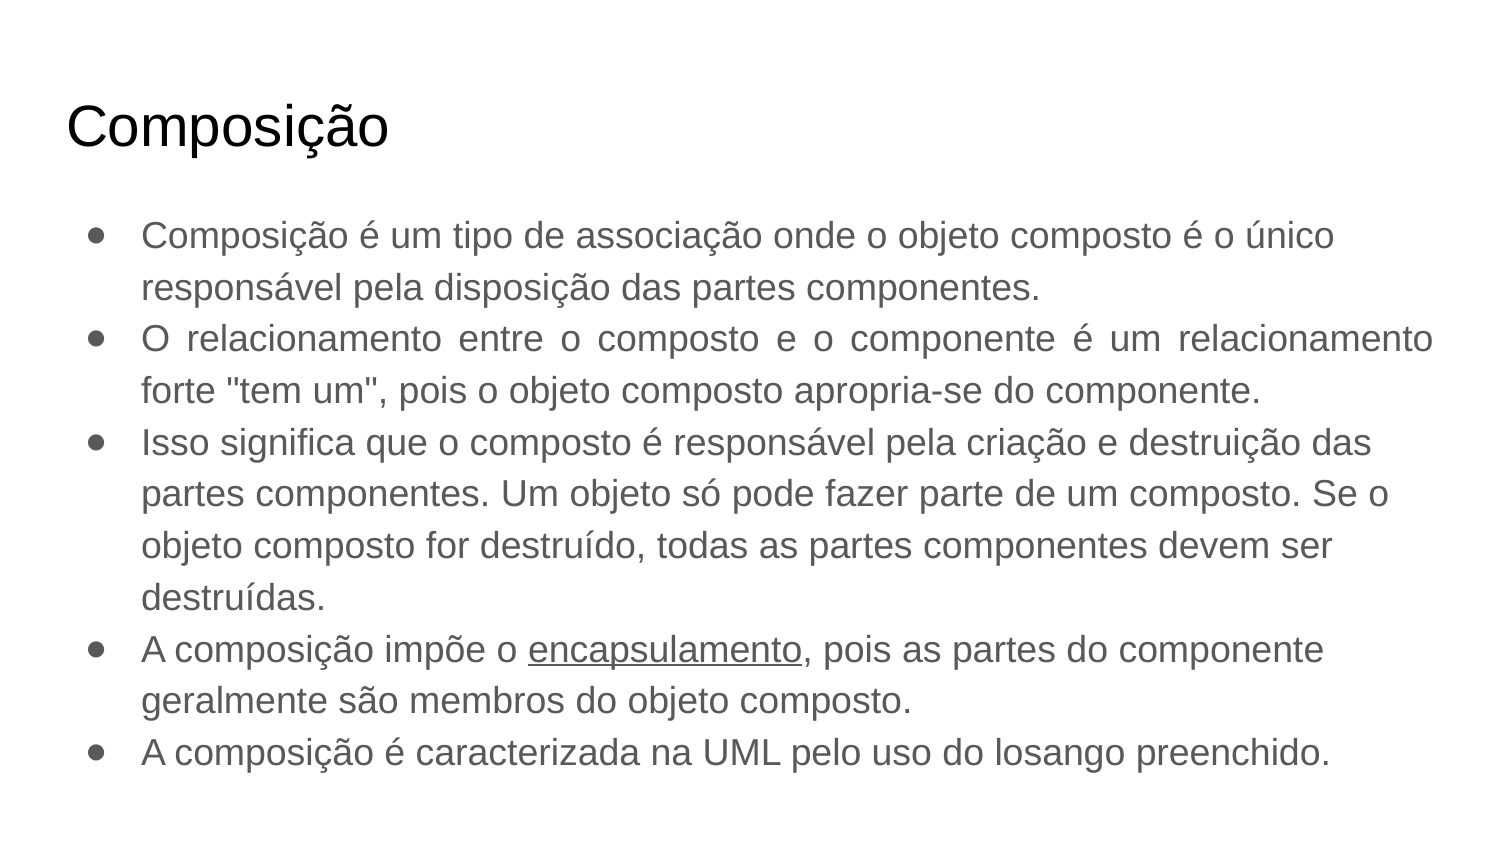

# Composição
Composição é um tipo de associação onde o objeto composto é o único responsável pela disposição das partes componentes.
O relacionamento entre o composto e o componente é um relacionamento forte "tem um", pois o objeto composto apropria-se do componente.
Isso significa que o composto é responsável pela criação e destruição das partes componentes. Um objeto só pode fazer parte de um composto. Se o objeto composto for destruído, todas as partes componentes devem ser destruídas.
A composição impõe o encapsulamento, pois as partes do componente geralmente são membros do objeto composto.
A composição é caracterizada na UML pelo uso do losango preenchido.